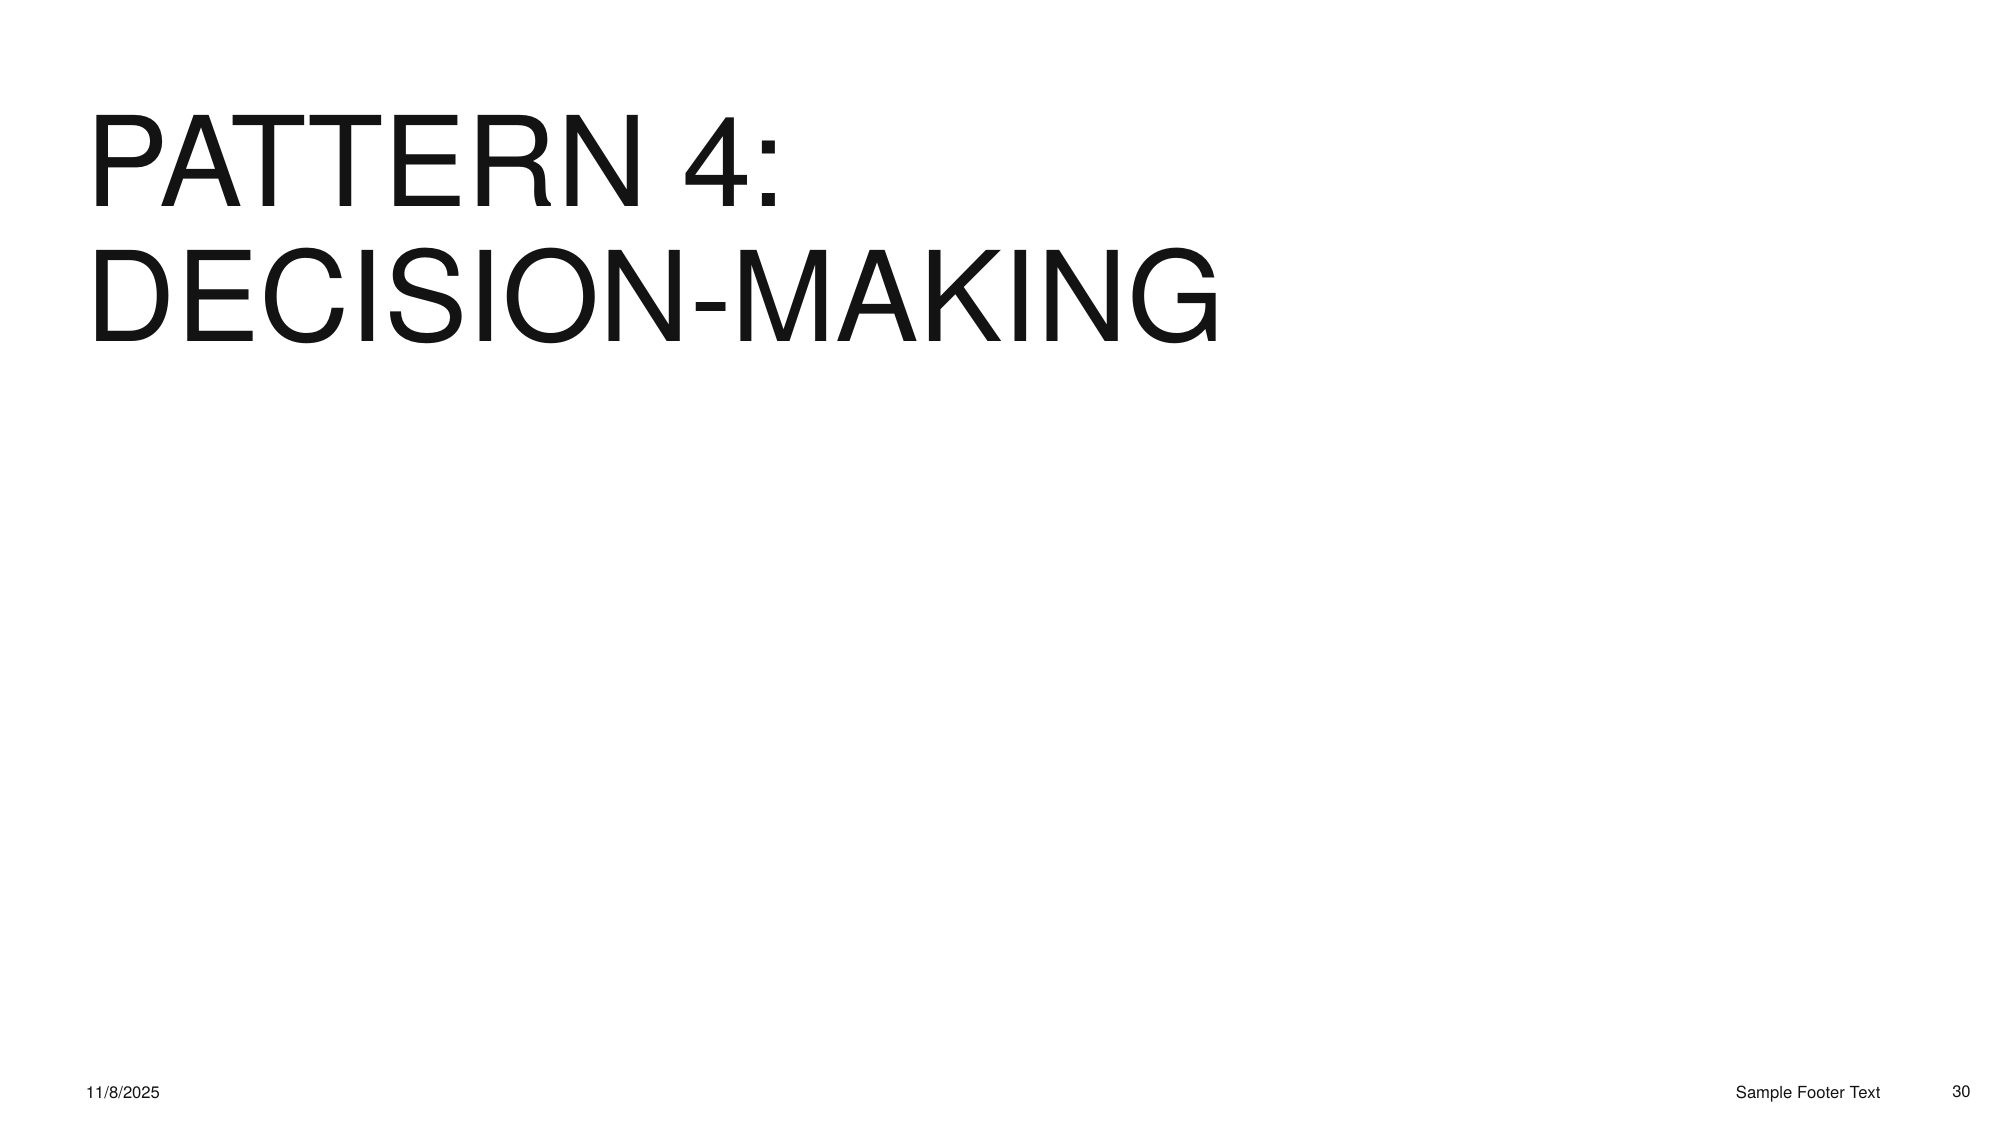

# Pattern 4: Decision-Making

11/8/2025
Sample Footer Text
30